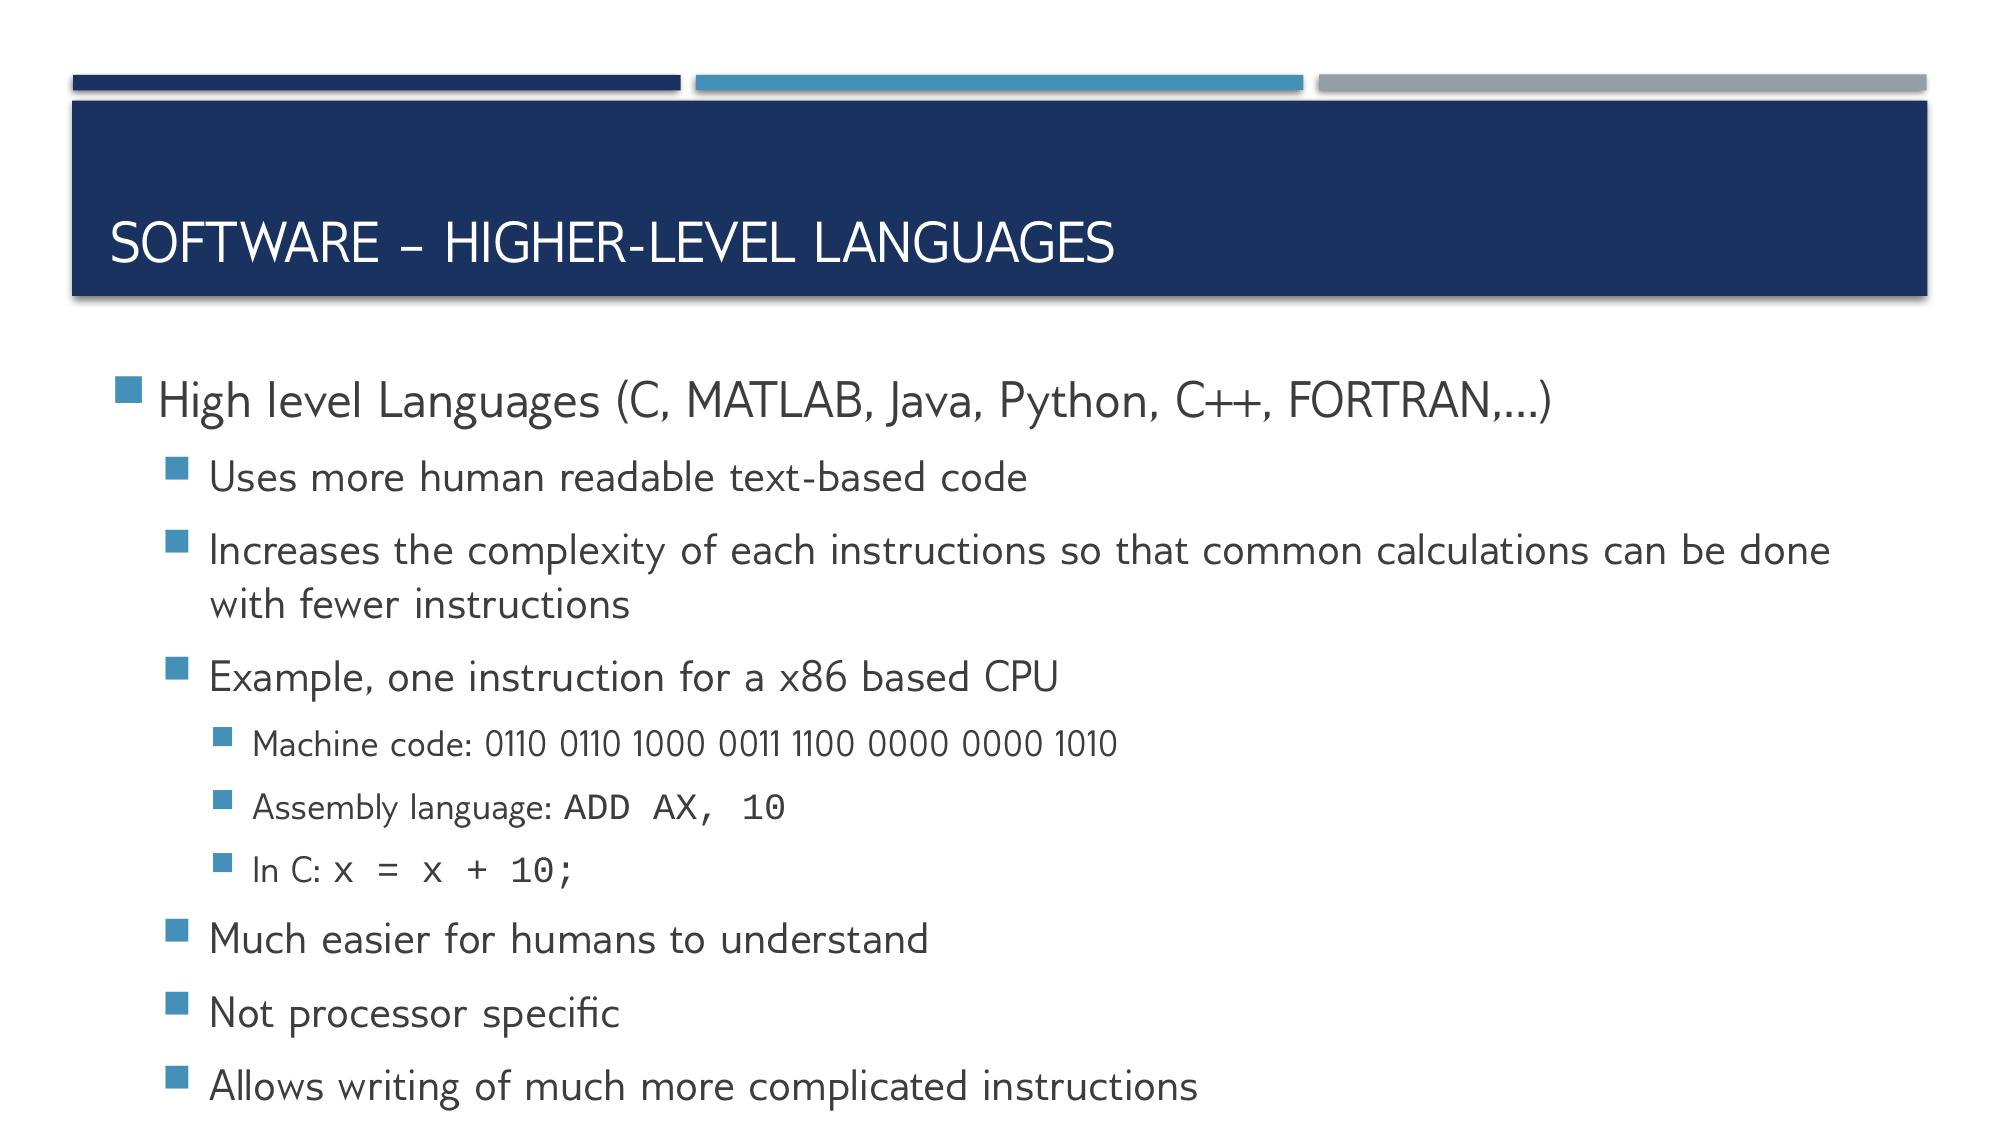

# SOFTWARE – Higher-Level LANGUAGEs
High level Languages (C, MATLAB, Java, Python, C++, FORTRAN,…)
Uses more human readable text-based code
Increases the complexity of each instructions so that common calculations can be done with fewer instructions
Example, one instruction for a x86 based CPU
Machine code: 0110 0110 1000 0011 1100 0000 0000 1010
Assembly language: ADD AX, 10
In C: x = x + 10;
Much easier for humans to understand
Not processor specific
Allows writing of much more complicated instructions